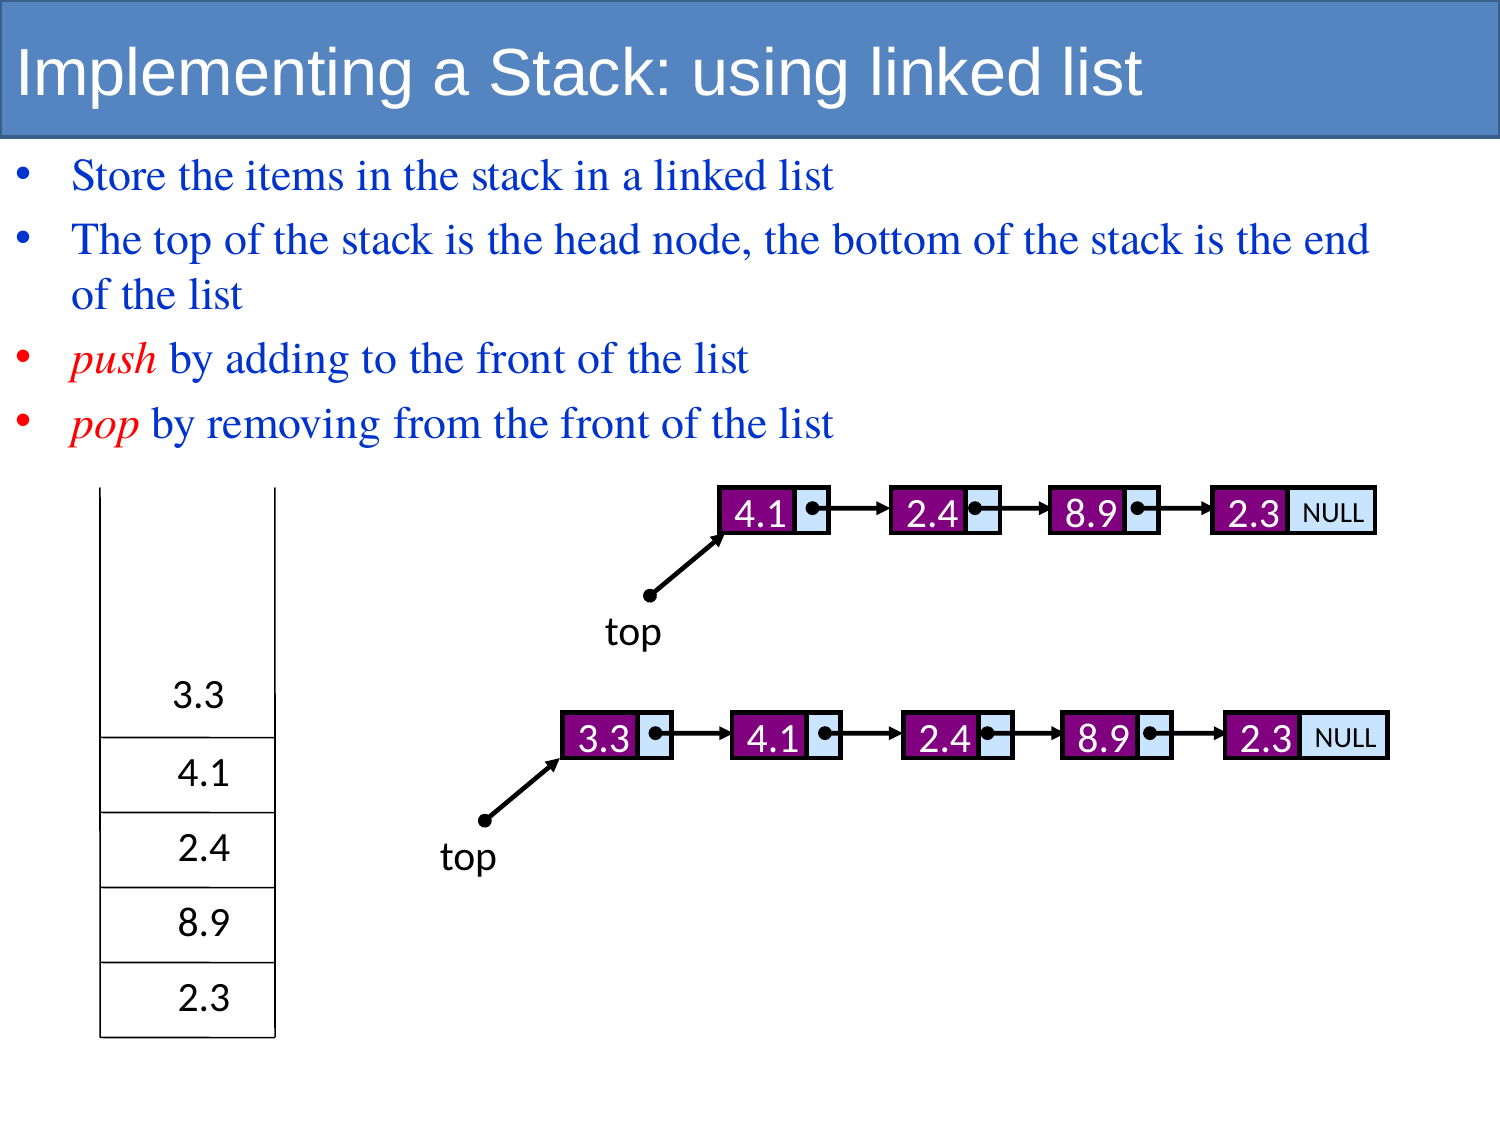

# Implementing a Stack: using linked list
Store the items in the stack in a linked list
The top of the stack is the head node, the bottom of the stack is the end of the list
push by adding to the front of the list
pop by removing from the front of the list

4.1

2.4

8.9

2.3

4.1

2.4

8.9

2.3
NULL

top
3.3
3.3

4.1

2.4

8.9

2.3
NULL

top